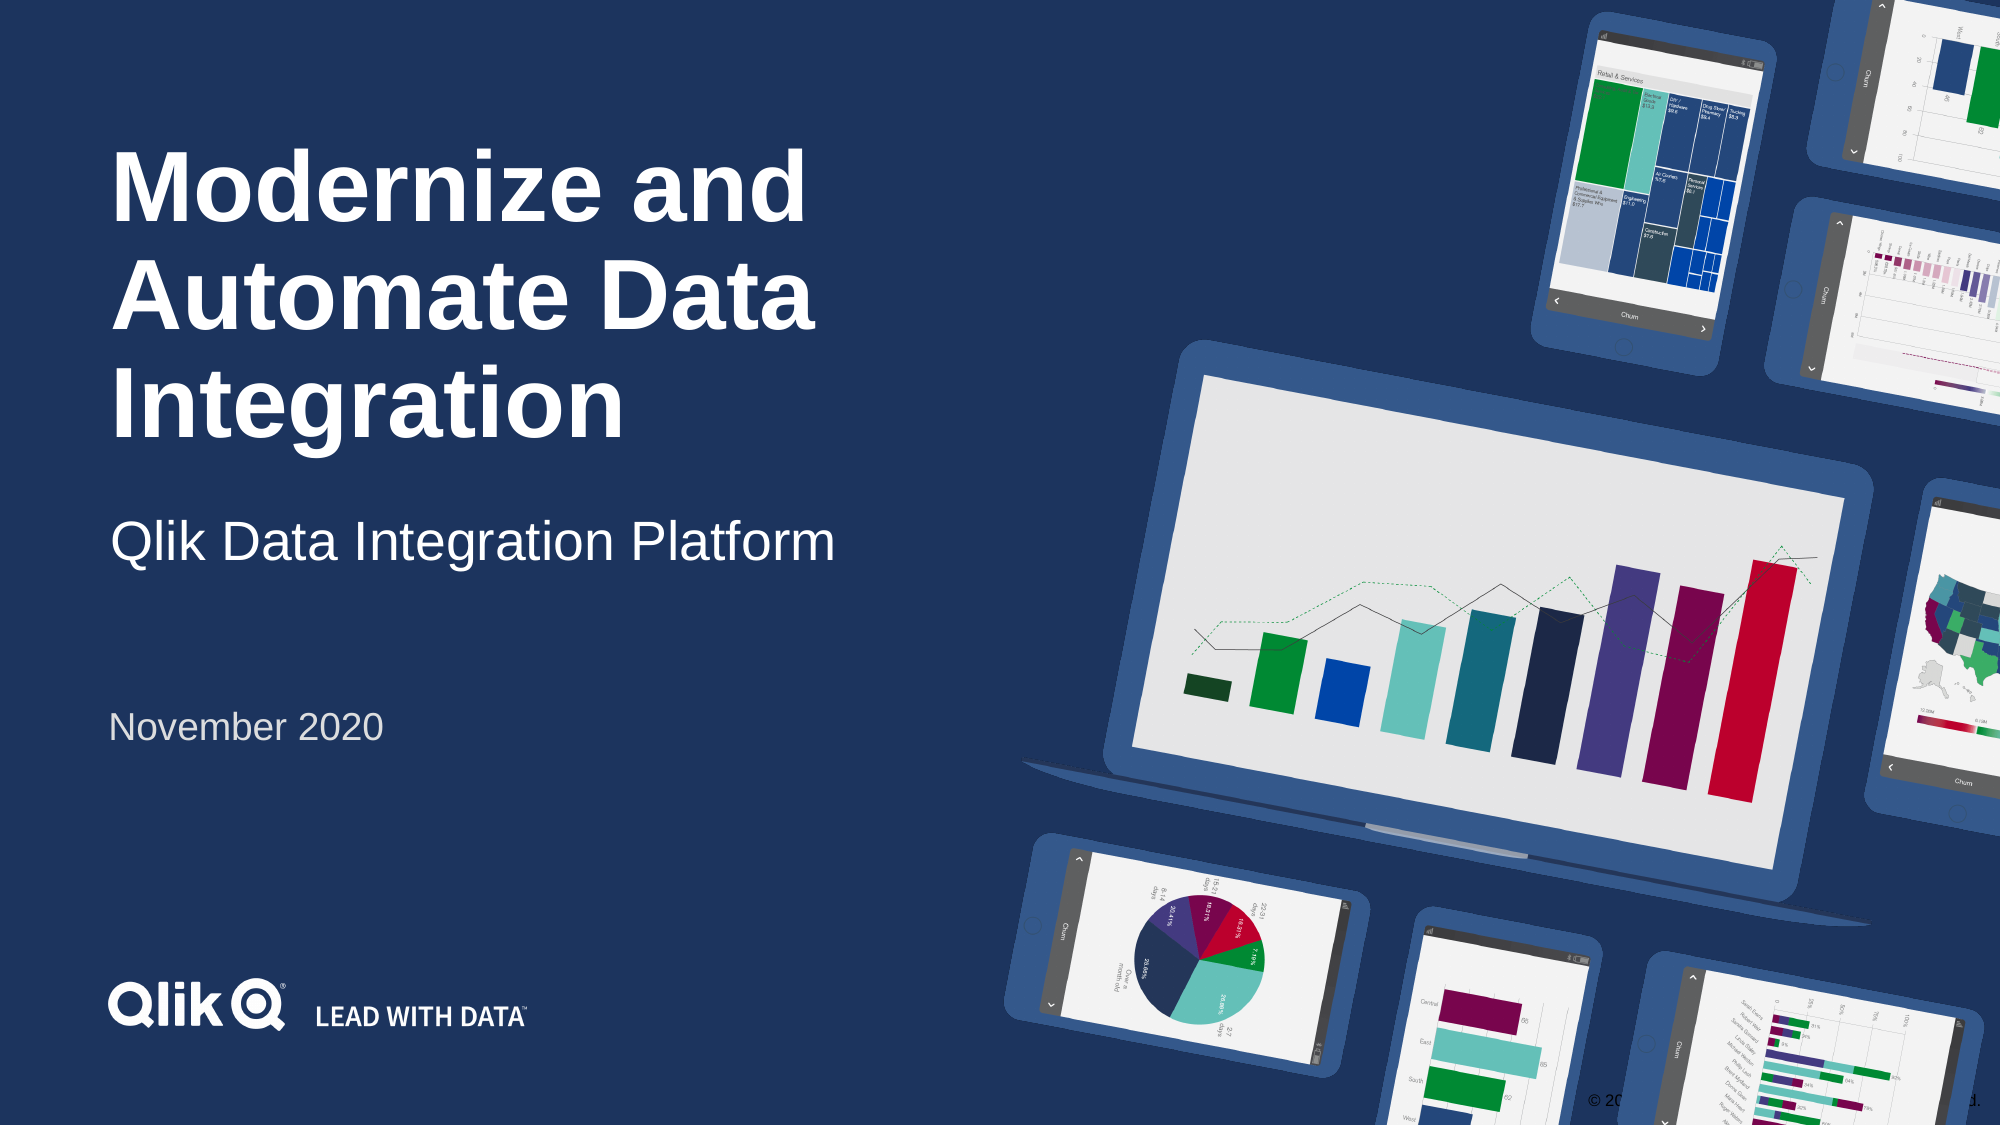

# Modernize and Automate Data Integration
Qlik Data Integration Platform
November 2020